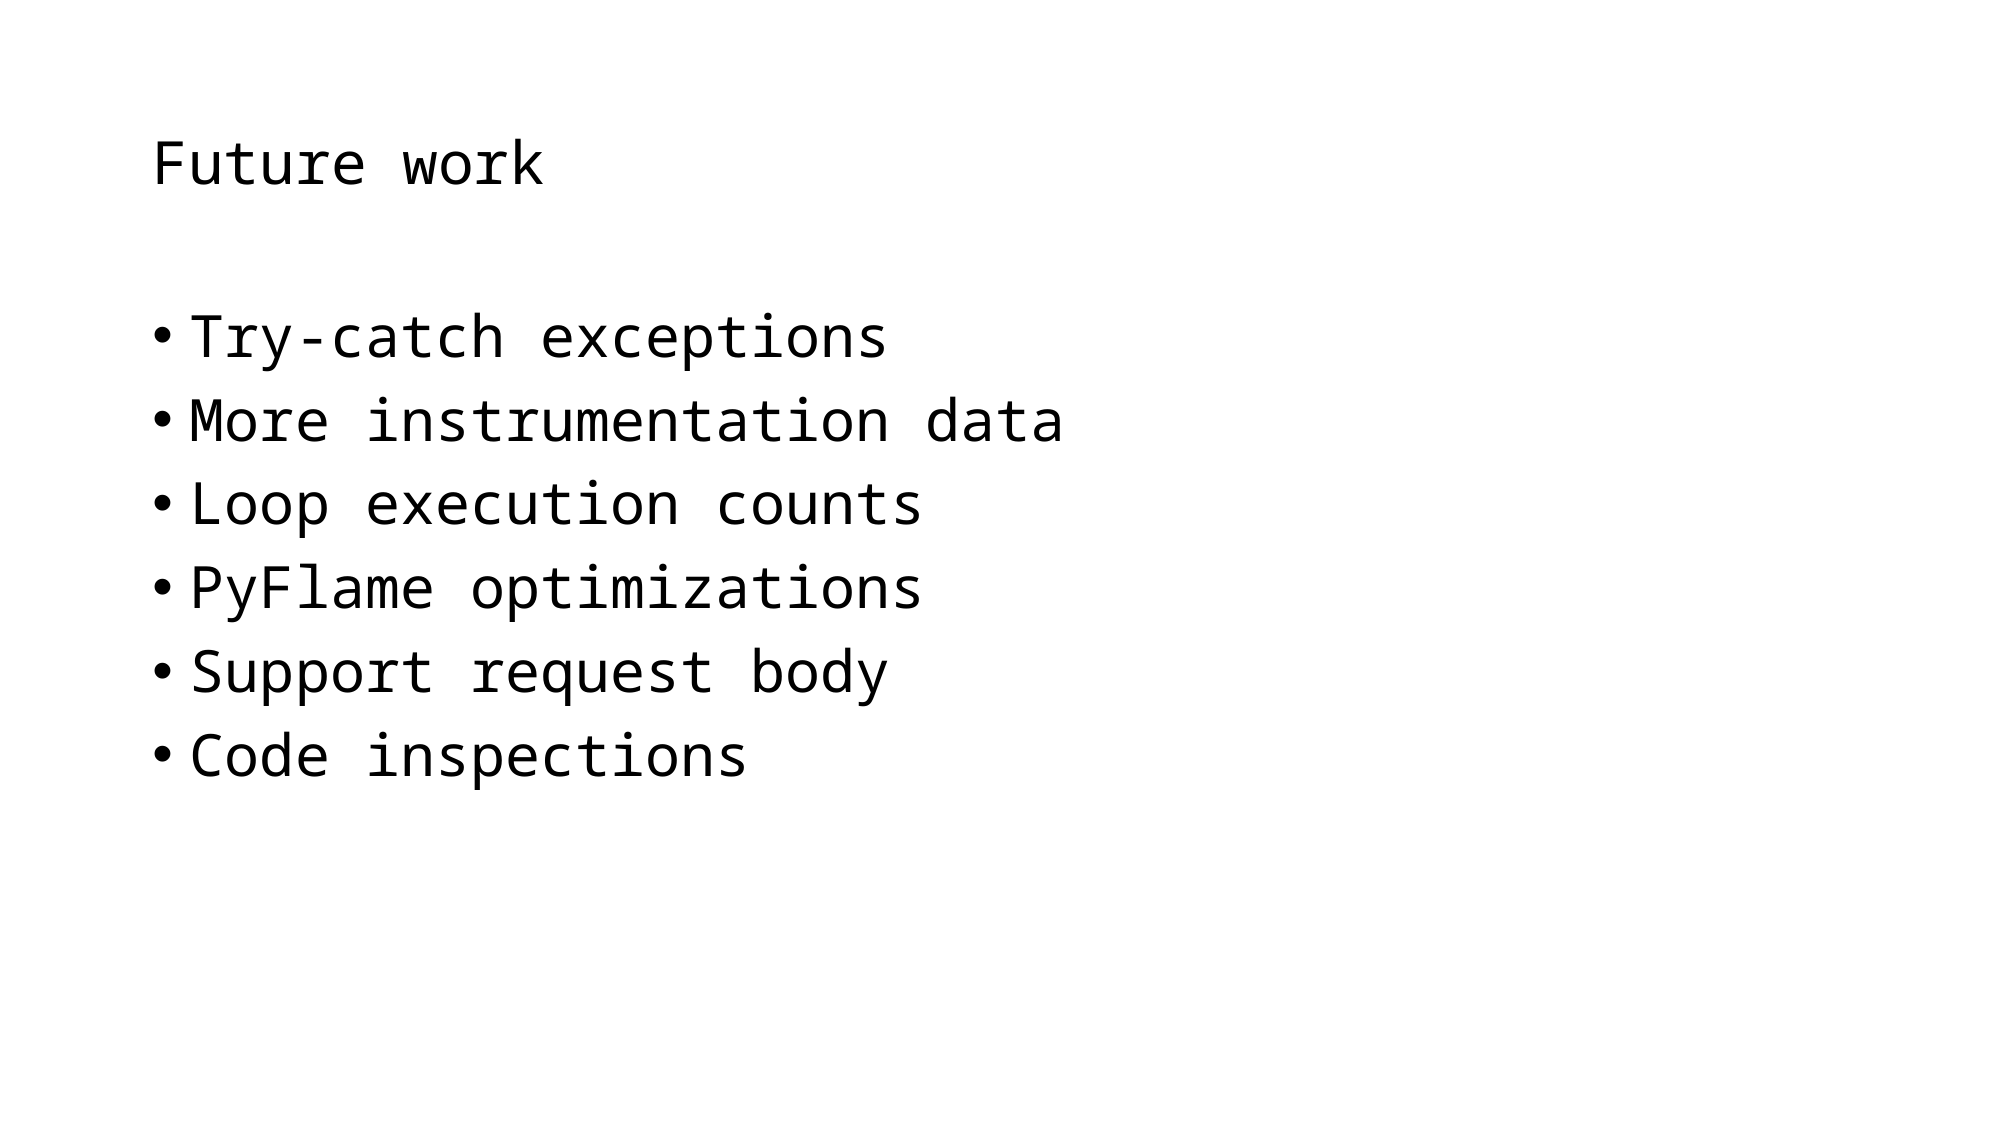

# Future work
Try-catch exceptions
More instrumentation data
Loop execution counts
PyFlame optimizations
Support request body
Code inspections